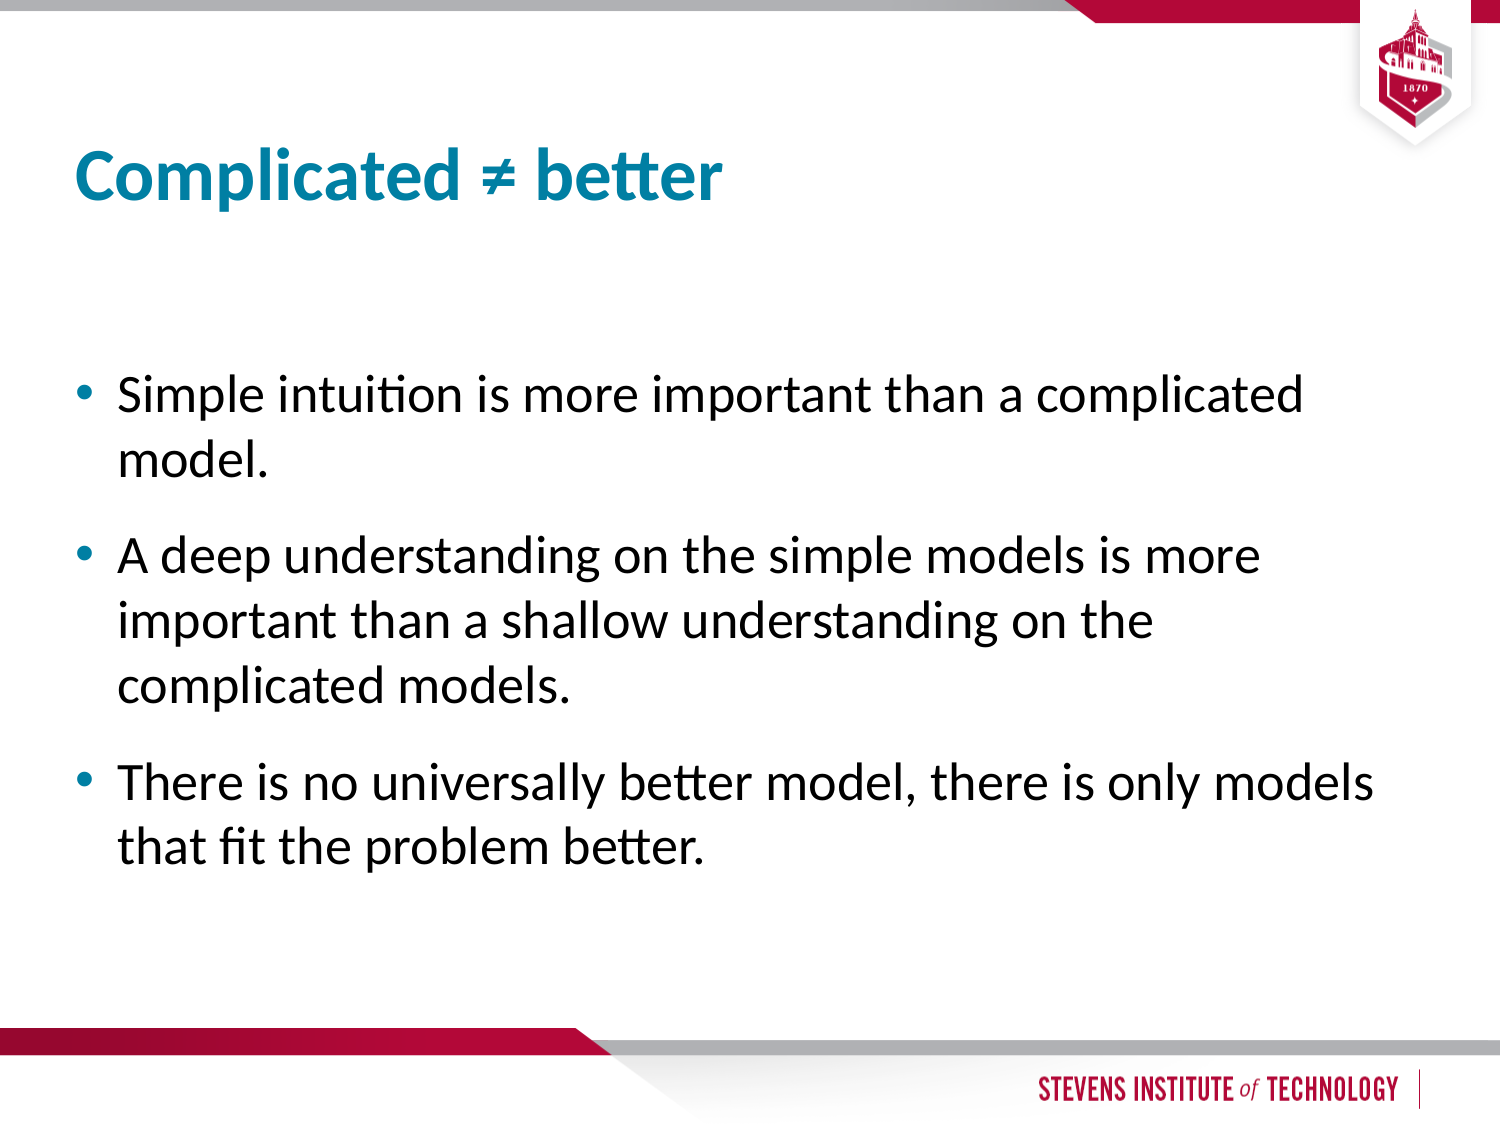

# Complicated ≠ better

Simple intuition is more important than a complicated model.
A deep understanding on the simple models is more important than a shallow understanding on the complicated models.
There is no universally better model, there is only models that fit the problem better.